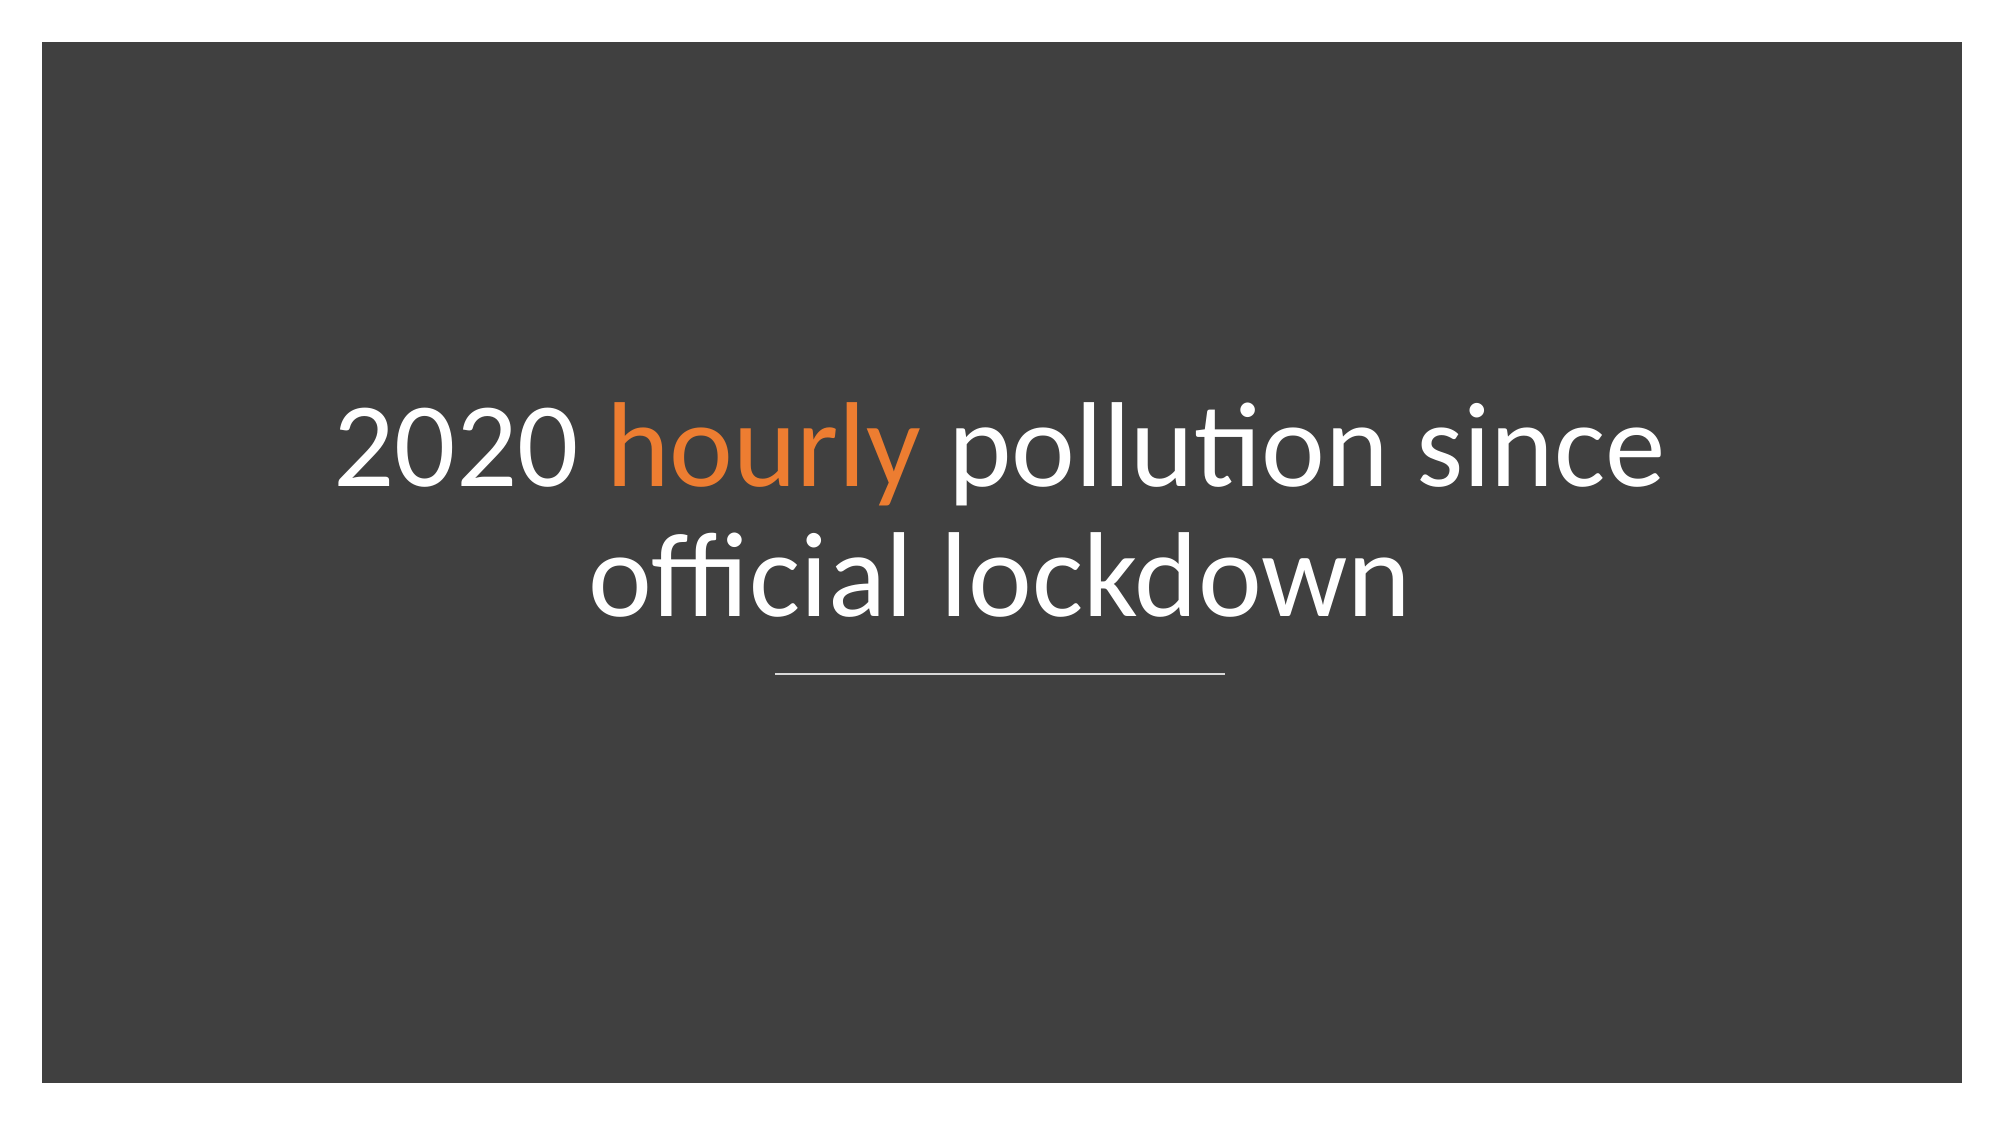

# 2020 hourly pollution since official lockdown